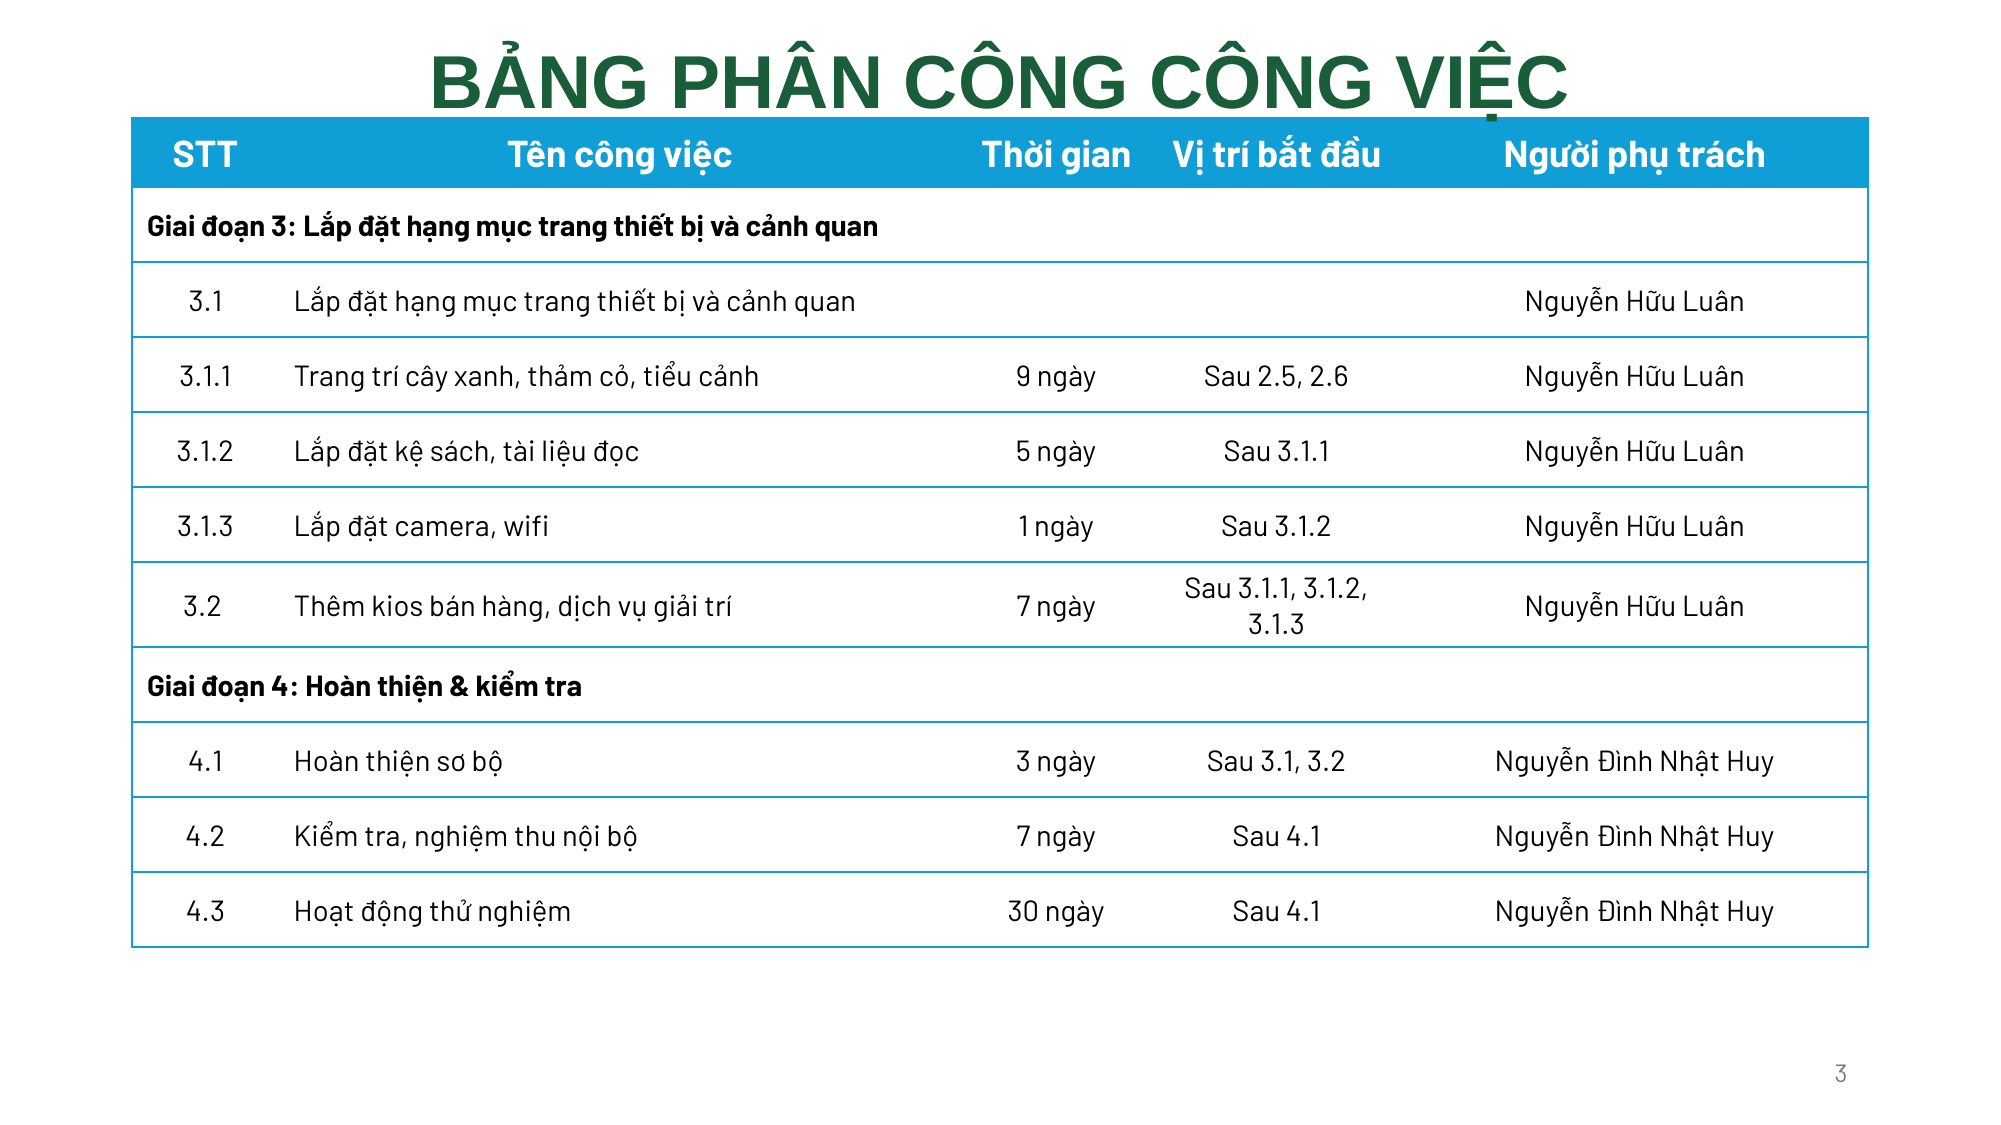

BẢNG PHÂN CÔNG CÔNG VIỆC
| STT | Tên công việc | Thời gian | Vị trí bắt đầu | Người phụ trách |
| --- | --- | --- | --- | --- |
| Giai đoạn 3: Lắp đặt hạng mục trang thiết bị và cảnh quan |  |  |  |  |
| 3.1 | Lắp đặt hạng mục trang thiết bị và cảnh quan |  |  | Nguyễn Hữu Luân |
| 3.1.1 | Trang trí cây xanh, thảm cỏ, tiểu cảnh | 9 ngày | Sau 2.5, 2.6 | Nguyễn Hữu Luân |
| 3.1.2 | Lắp đặt kệ sách, tài liệu đọc | 5 ngày | Sau 3.1.1 | Nguyễn Hữu Luân |
| 3.1.3 | Lắp đặt camera, wifi | 1 ngày | Sau 3.1.2 | Nguyễn Hữu Luân |
| 3.2 | Thêm kios bán hàng, dịch vụ giải trí | 7 ngày | Sau 3.1.1, 3.1.2, 3.1.3 | Nguyễn Hữu Luân |
| Giai đoạn 4: Hoàn thiện & kiểm tra |  |  |  |  |
| 4.1 | Hoàn thiện sơ bộ | 3 ngày | Sau 3.1, 3.2 | Nguyễn Đình Nhật Huy |
| 4.2 | Kiểm tra, nghiệm thu nội bộ | 7 ngày | Sau 4.1 | Nguyễn Đình Nhật Huy |
| 4.3 | Hoạt động thử nghiệm | 30 ngày | Sau 4.1 | Nguyễn Đình Nhật Huy |
3